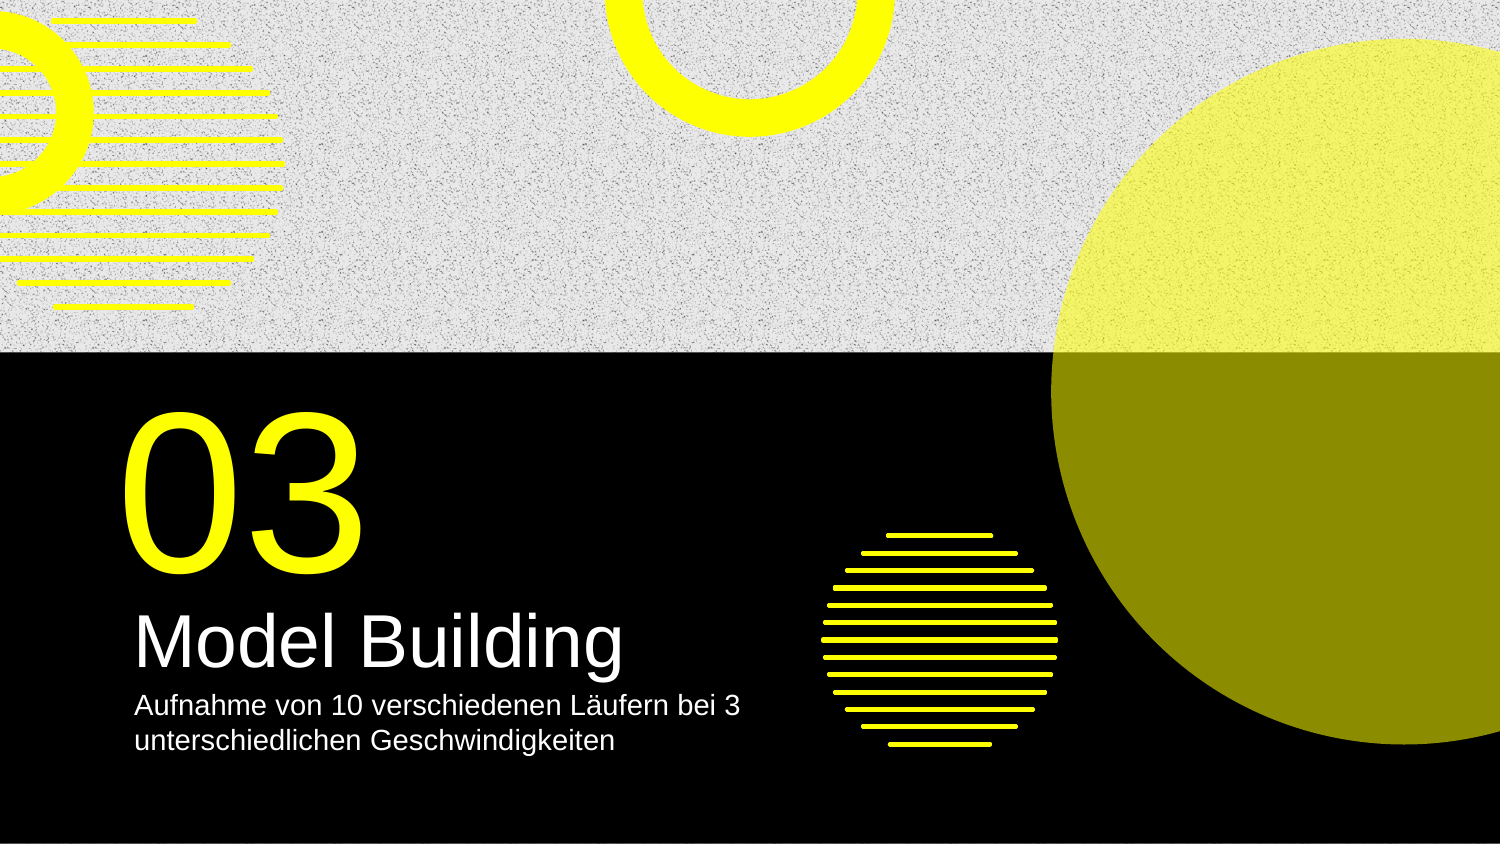

03

# Model Building
Aufnahme von 10 verschiedenen Läufern bei 3 unterschiedlichen Geschwindigkeiten